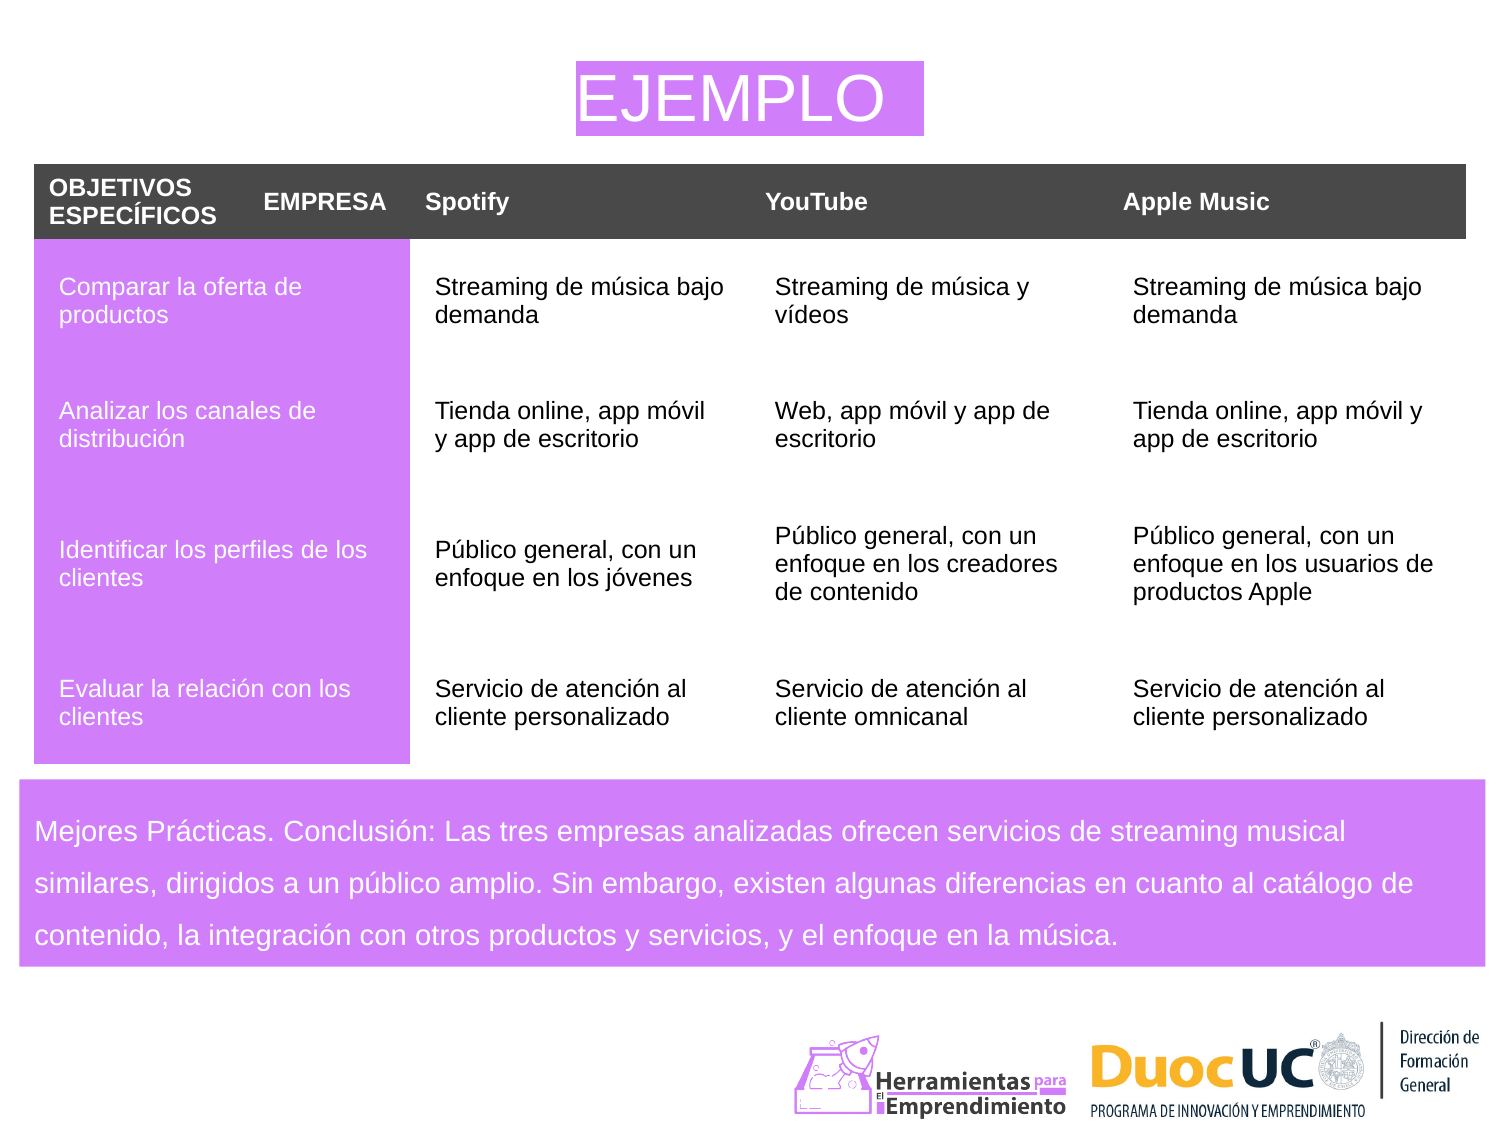

EJEMPLO

| OBJETIVOS ESPECÍFICOS | EMPRESA | Spotify | YouTube | Apple Music |
| --- | --- | --- | --- | --- |
| Comparar la oferta de productos |  | Streaming de música bajo demanda | Streaming de música y vídeos | Streaming de música bajo demanda |
| Analizar los canales de distribución |  | Tienda online, app móvil y app de escritorio | Web, app móvil y app de escritorio | Tienda online, app móvil y app de escritorio |
| Identificar los perfiles de los clientes |  | Público general, con un enfoque en los jóvenes | Público general, con un enfoque en los creadores de contenido | Público general, con un enfoque en los usuarios de productos Apple |
| Evaluar la relación con los clientes |  | Servicio de atención al cliente personalizado | Servicio de atención al cliente omnicanal | Servicio de atención al cliente personalizado |
Mejores Prácticas. Conclusión: Las tres empresas analizadas ofrecen servicios de streaming musical similares, dirigidos a un público amplio. Sin embargo, existen algunas diferencias en cuanto al catálogo de contenido, la integración con otros productos y servicios, y el enfoque en la música.